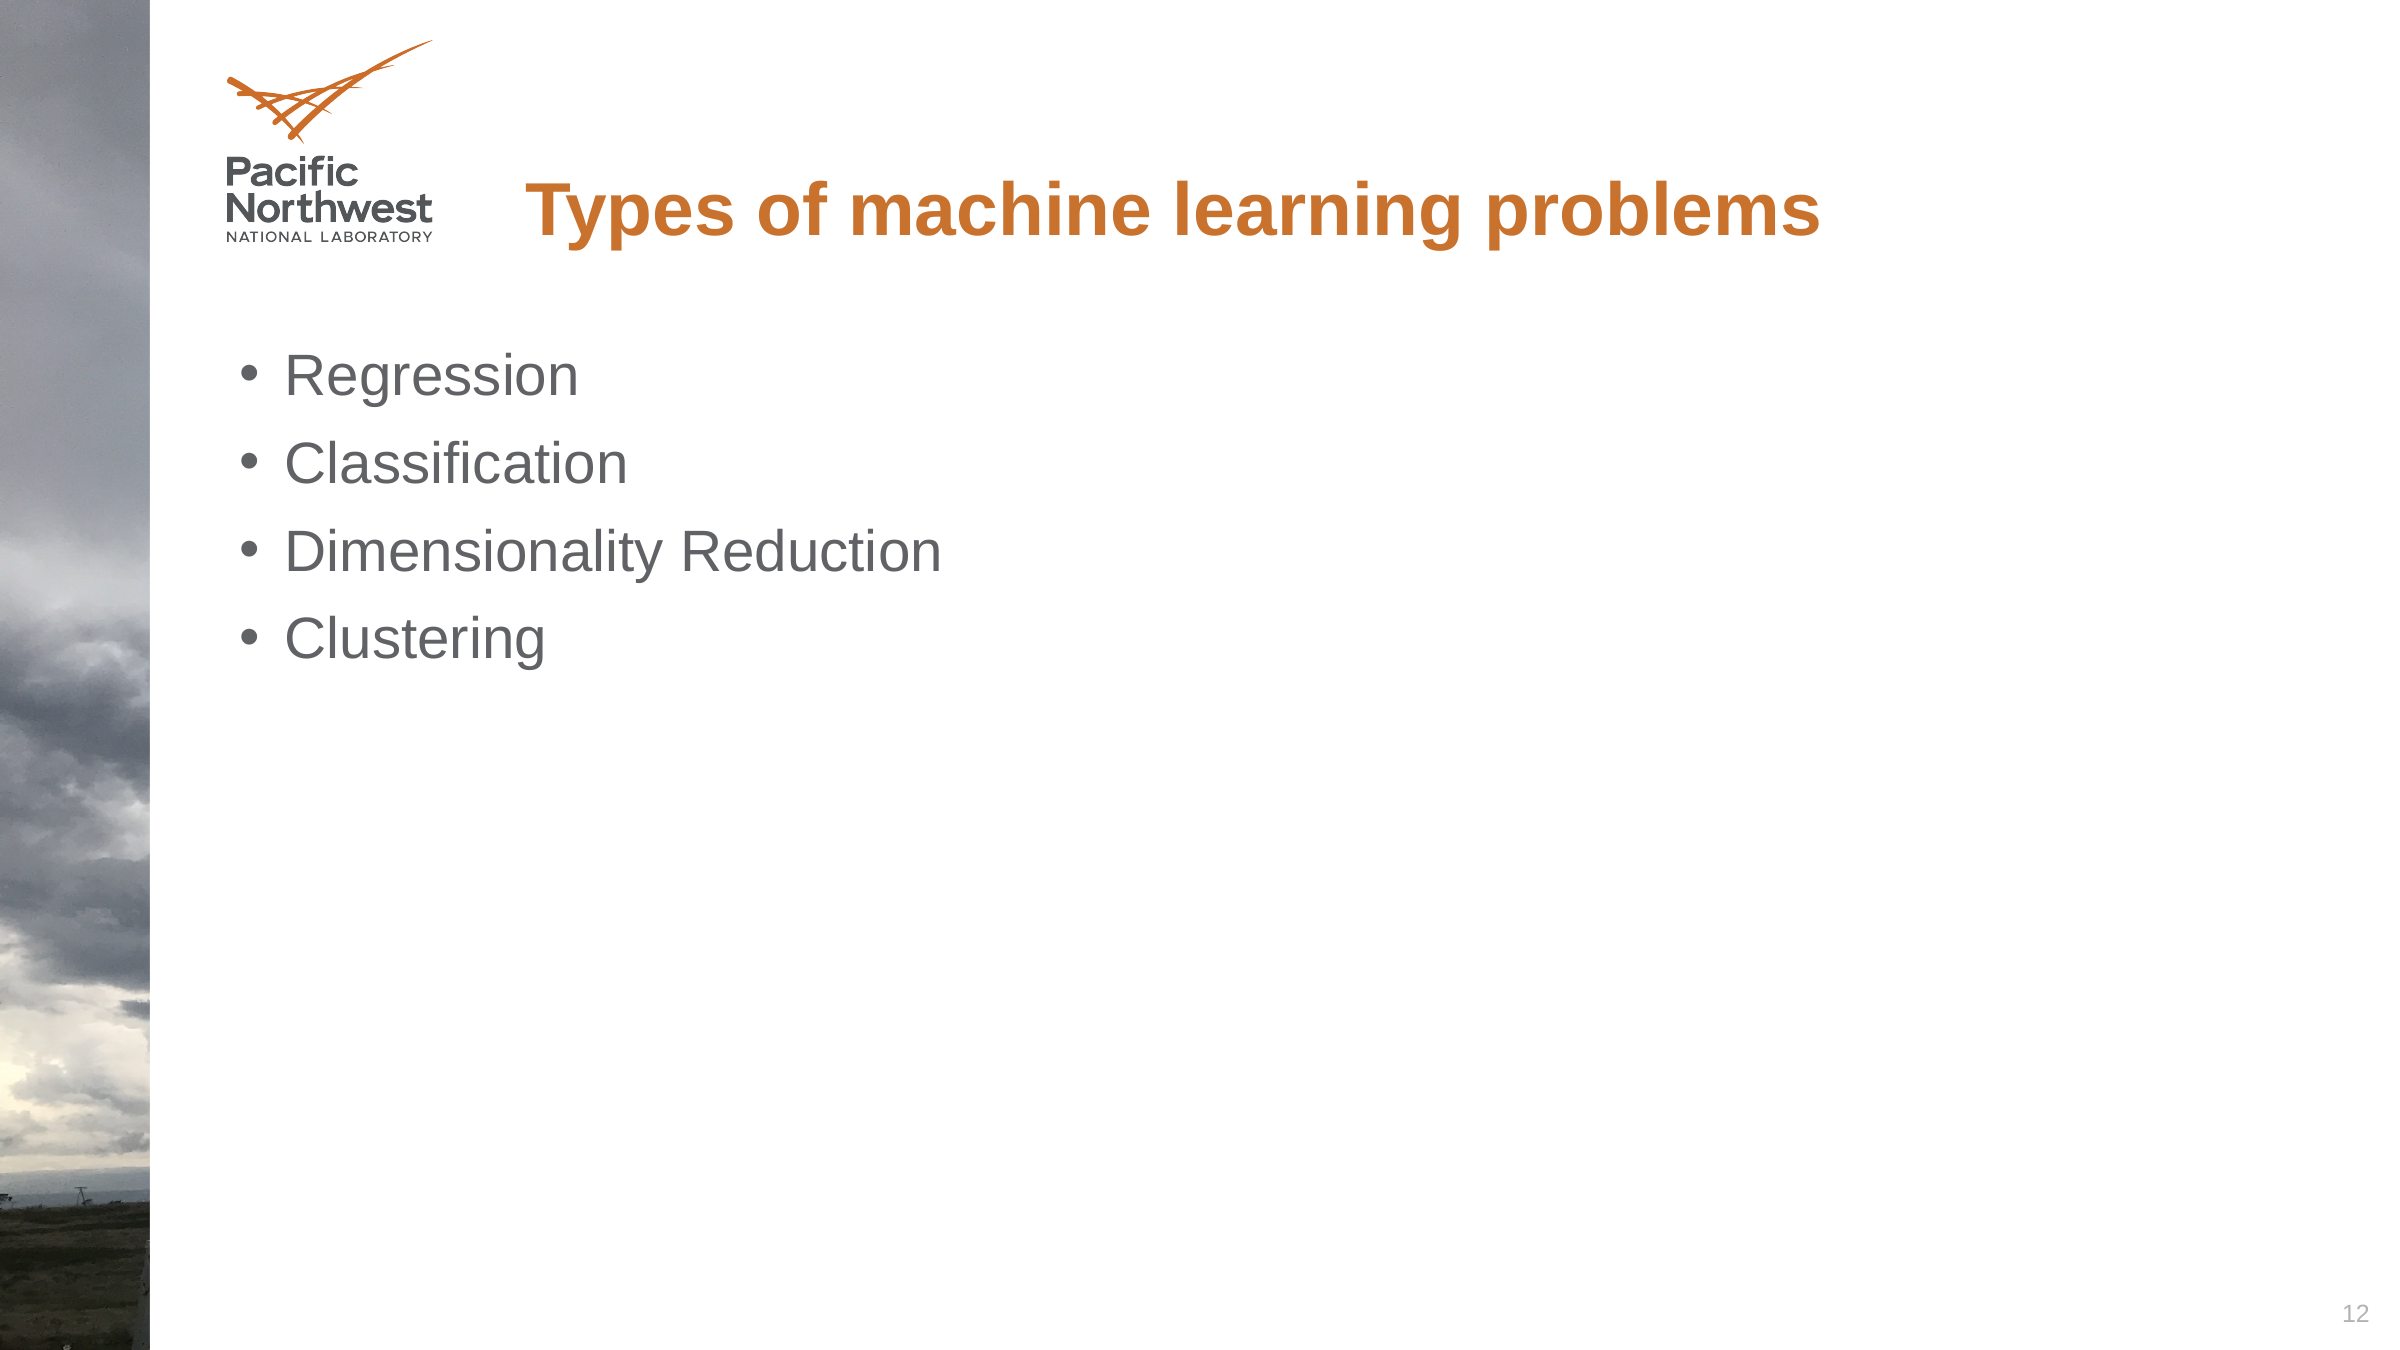

# Types of machine learning problems
Regression
Classification
Dimensionality Reduction
Clustering

12